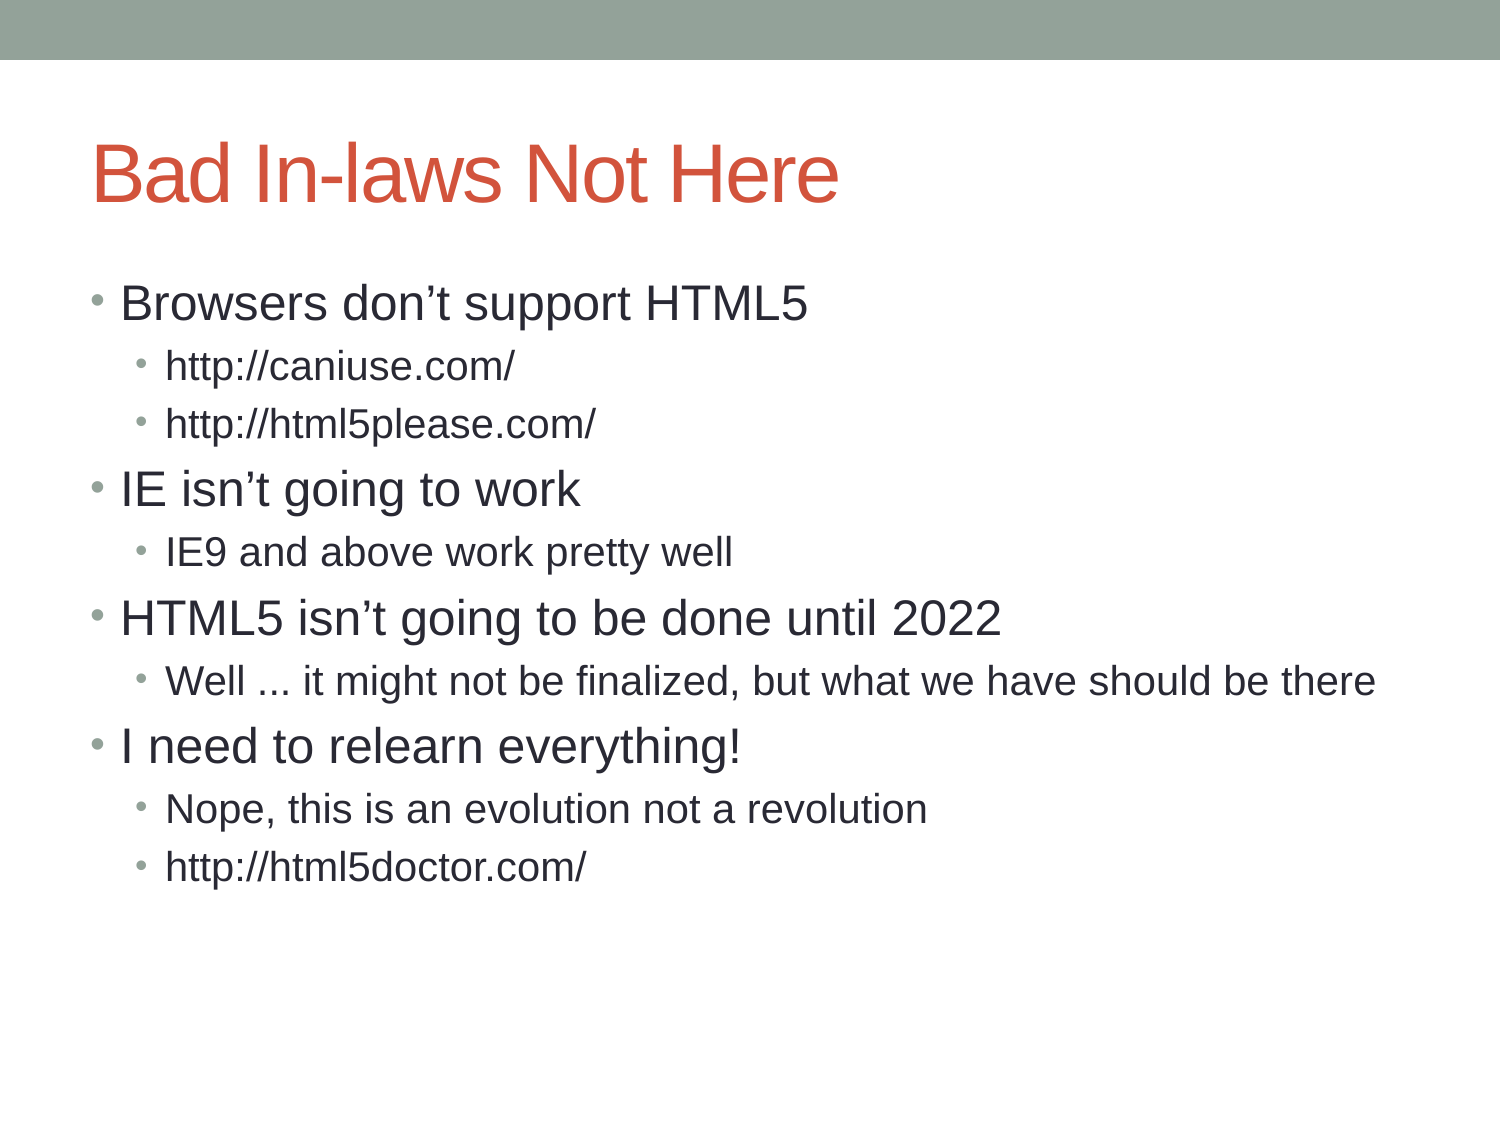

# Bad In-laws Not Here
Browsers don’t support HTML5
http://caniuse.com/
http://html5please.com/
IE isn’t going to work
IE9 and above work pretty well
HTML5 isn’t going to be done until 2022
Well ... it might not be finalized, but what we have should be there
I need to relearn everything!
Nope, this is an evolution not a revolution
http://html5doctor.com/